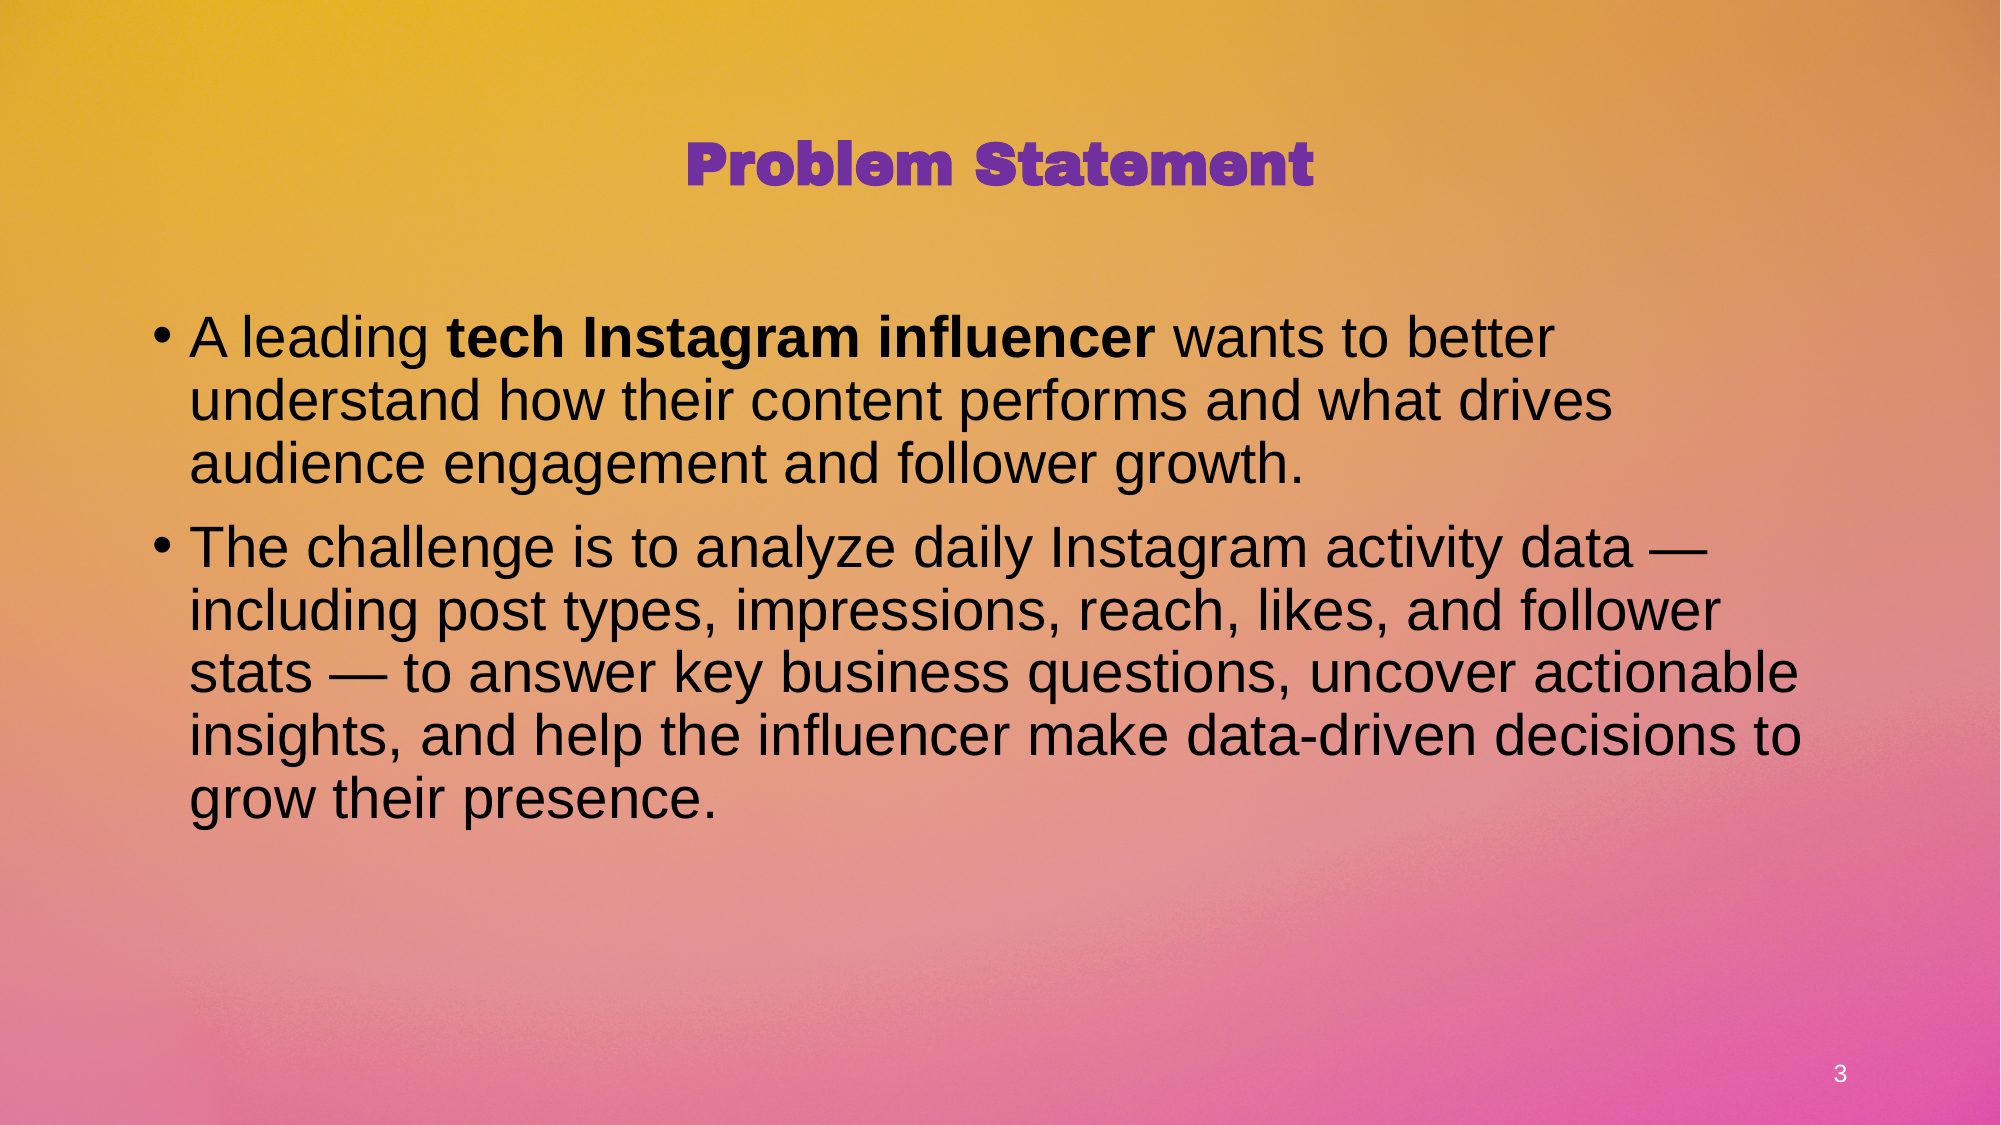

# Problem Statement
A leading tech Instagram influencer wants to better understand how their content performs and what drives audience engagement and follower growth.
The challenge is to analyze daily Instagram activity data — including post types, impressions, reach, likes, and follower stats — to answer key business questions, uncover actionable insights, and help the influencer make data-driven decisions to grow their presence.

3